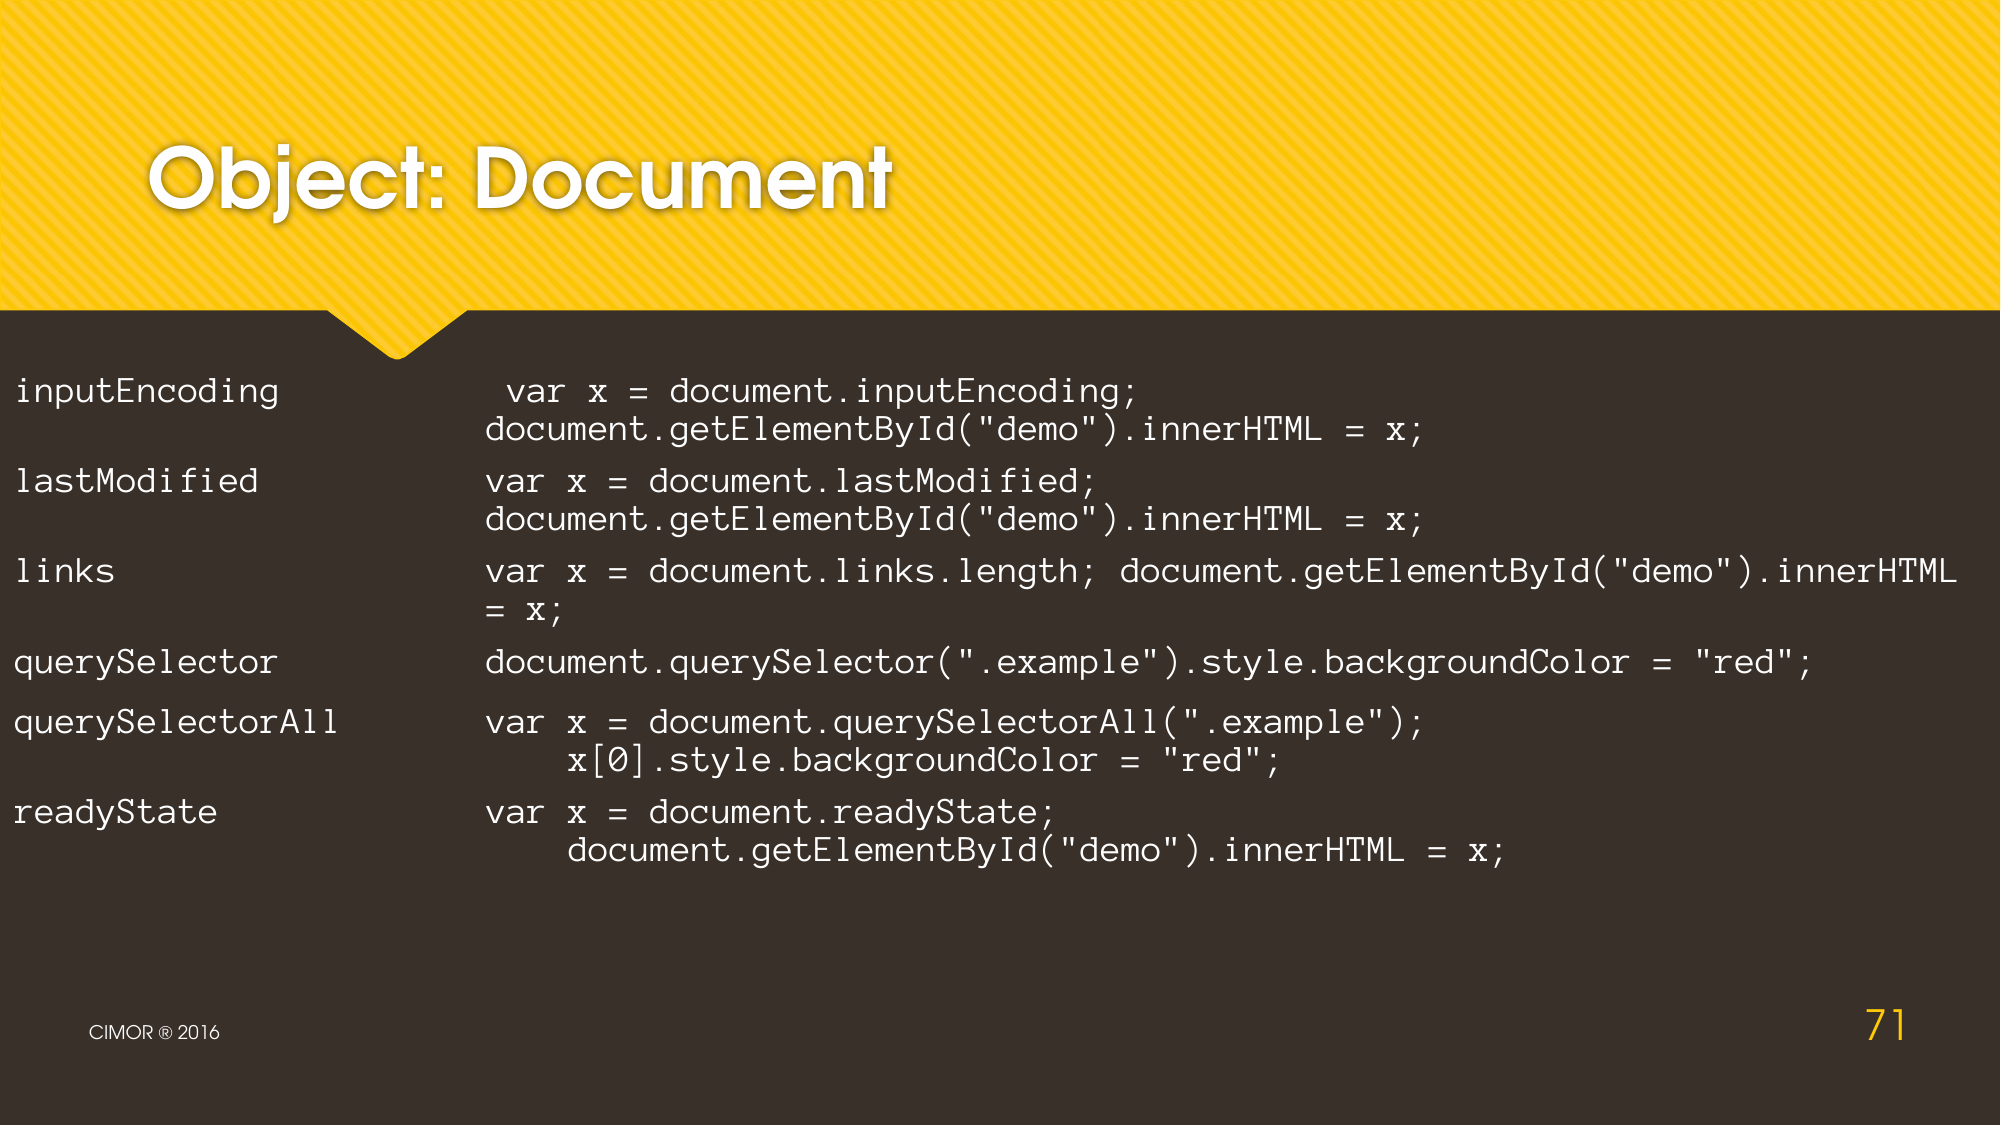

# Object: Document
| inputEncoding | var x = document.inputEncoding; document.getElementById("demo").innerHTML = x; |
| --- | --- |
| lastModified | var x = document.lastModified; document.getElementById("demo").innerHTML = x; |
| links | var x = document.links.length; document.getElementById("demo").innerHTML = x; |
| querySelector | document.querySelector(".example").style.backgroundColor = "red"; |
| querySelectorAll | var x = document.querySelectorAll(".example"); x[0].style.backgroundColor = "red"; |
| readyState | var x = document.readyState; document.getElementById("demo").innerHTML = x; |
71
CIMOR ® 2016